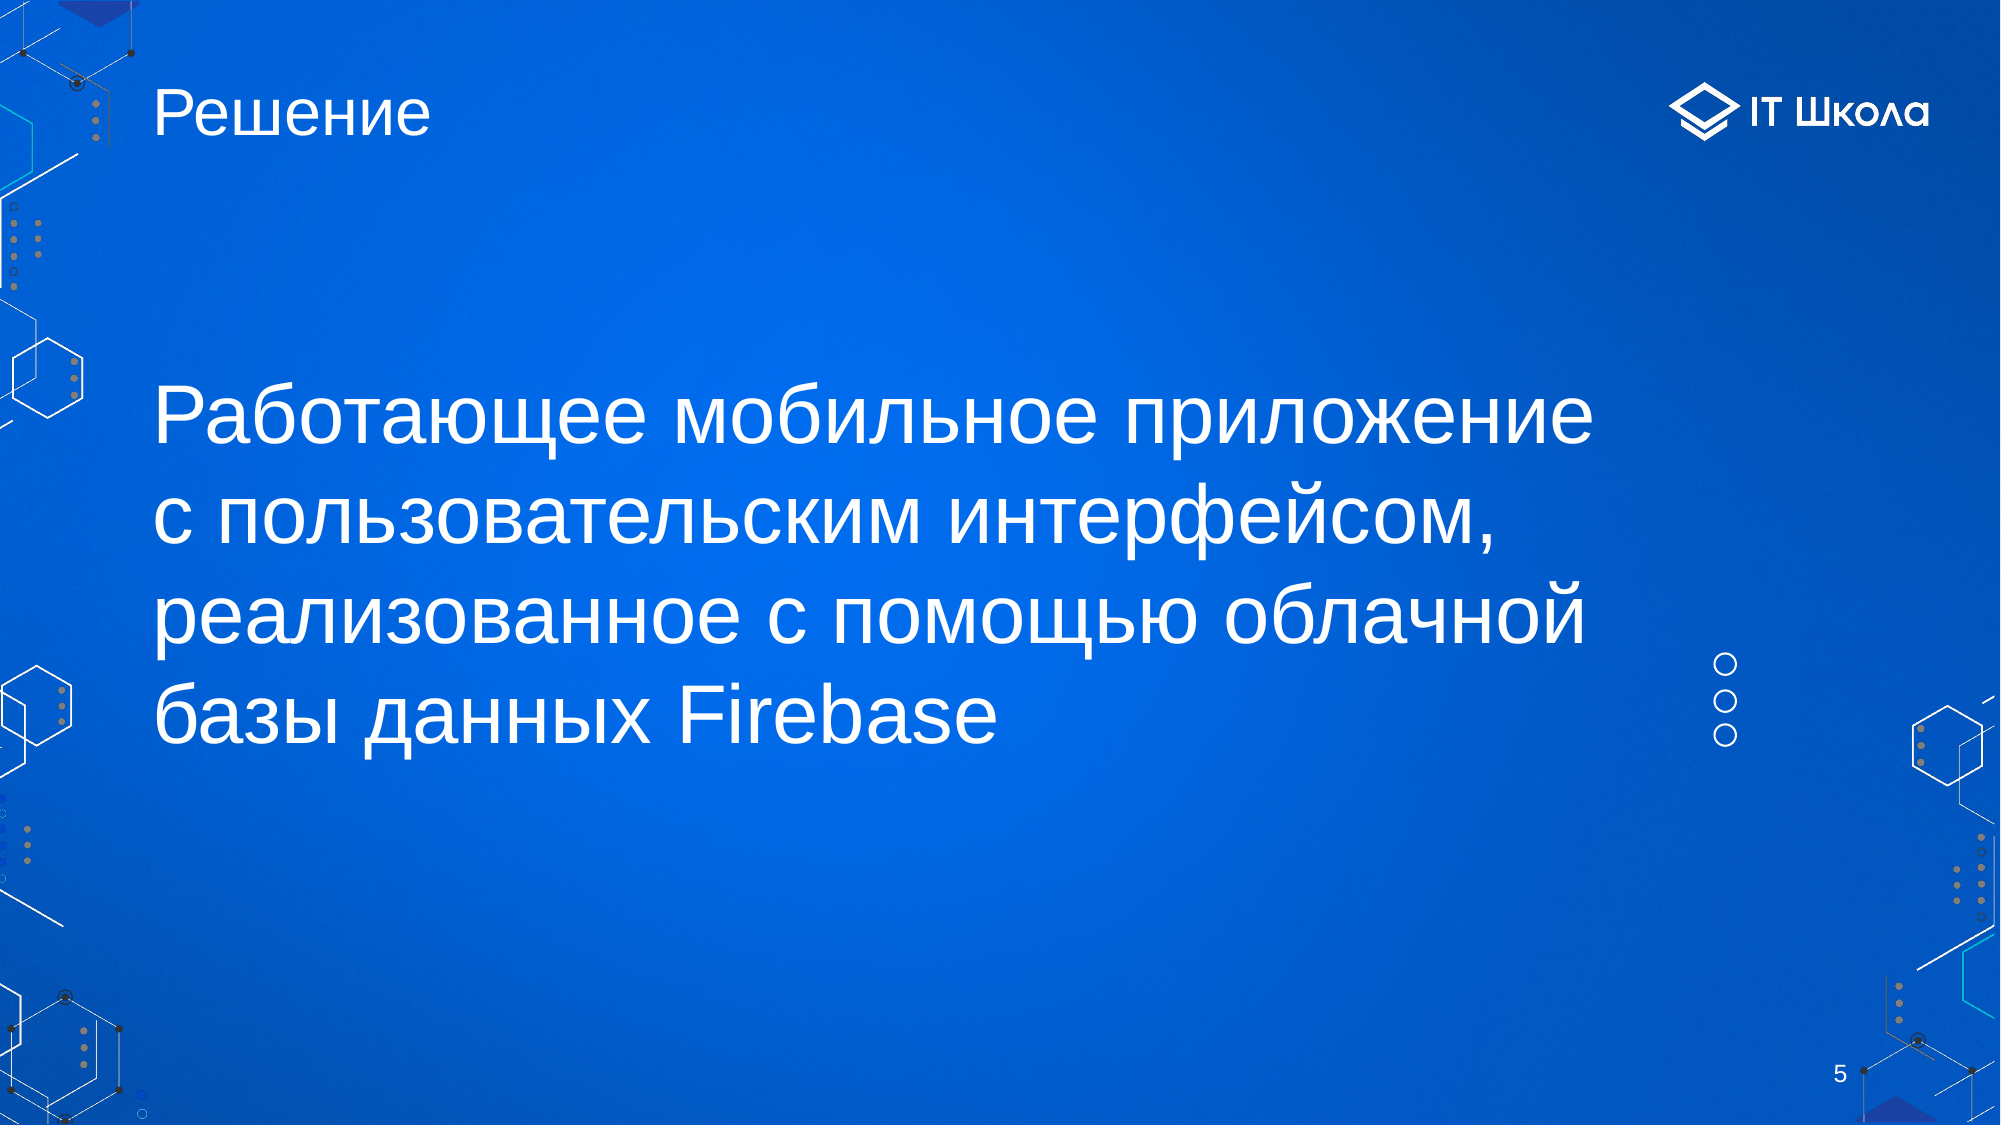

# Решение
Работающее мобильное приложение с пользовательским интерфейсом, реализованное с помощью облачной базы данных Firebase

5